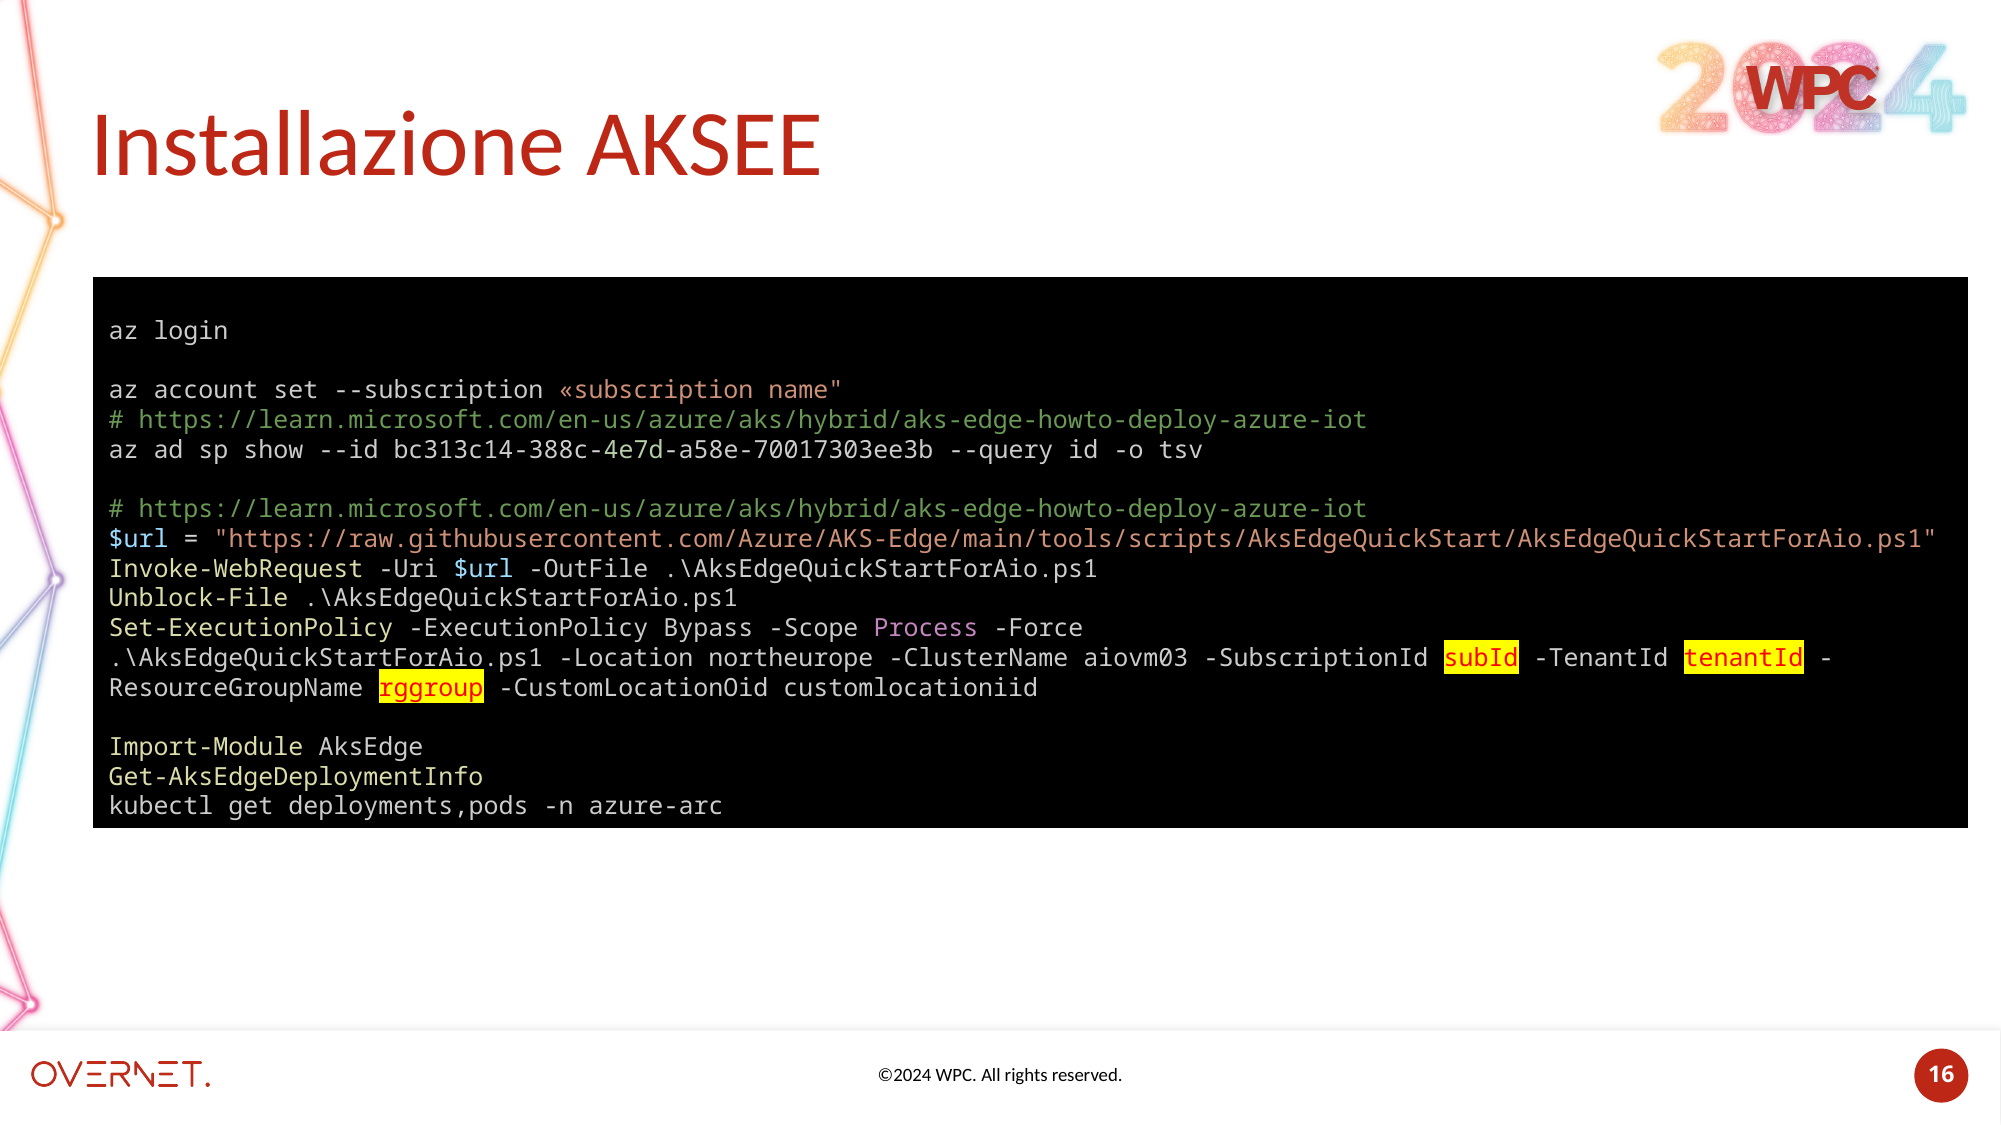

# Installazione AKSEE
az login
az account set --subscription «subscription name"
# https://learn.microsoft.com/en-us/azure/aks/hybrid/aks-edge-howto-deploy-azure-iot
az ad sp show --id bc313c14-388c-4e7d-a58e-70017303ee3b --query id -o tsv
# https://learn.microsoft.com/en-us/azure/aks/hybrid/aks-edge-howto-deploy-azure-iot
$url = "https://raw.githubusercontent.com/Azure/AKS-Edge/main/tools/scripts/AksEdgeQuickStart/AksEdgeQuickStartForAio.ps1"
Invoke-WebRequest -Uri $url -OutFile .\AksEdgeQuickStartForAio.ps1
Unblock-File .\AksEdgeQuickStartForAio.ps1
Set-ExecutionPolicy -ExecutionPolicy Bypass -Scope Process -Force
.\AksEdgeQuickStartForAio.ps1 -Location northeurope -ClusterName aiovm03 -SubscriptionId subId -TenantId tenantId -ResourceGroupName rggroup -CustomLocationOid customlocationiid
Import-Module AksEdge
Get-AksEdgeDeploymentInfo
kubectl get deployments,pods -n azure-arc